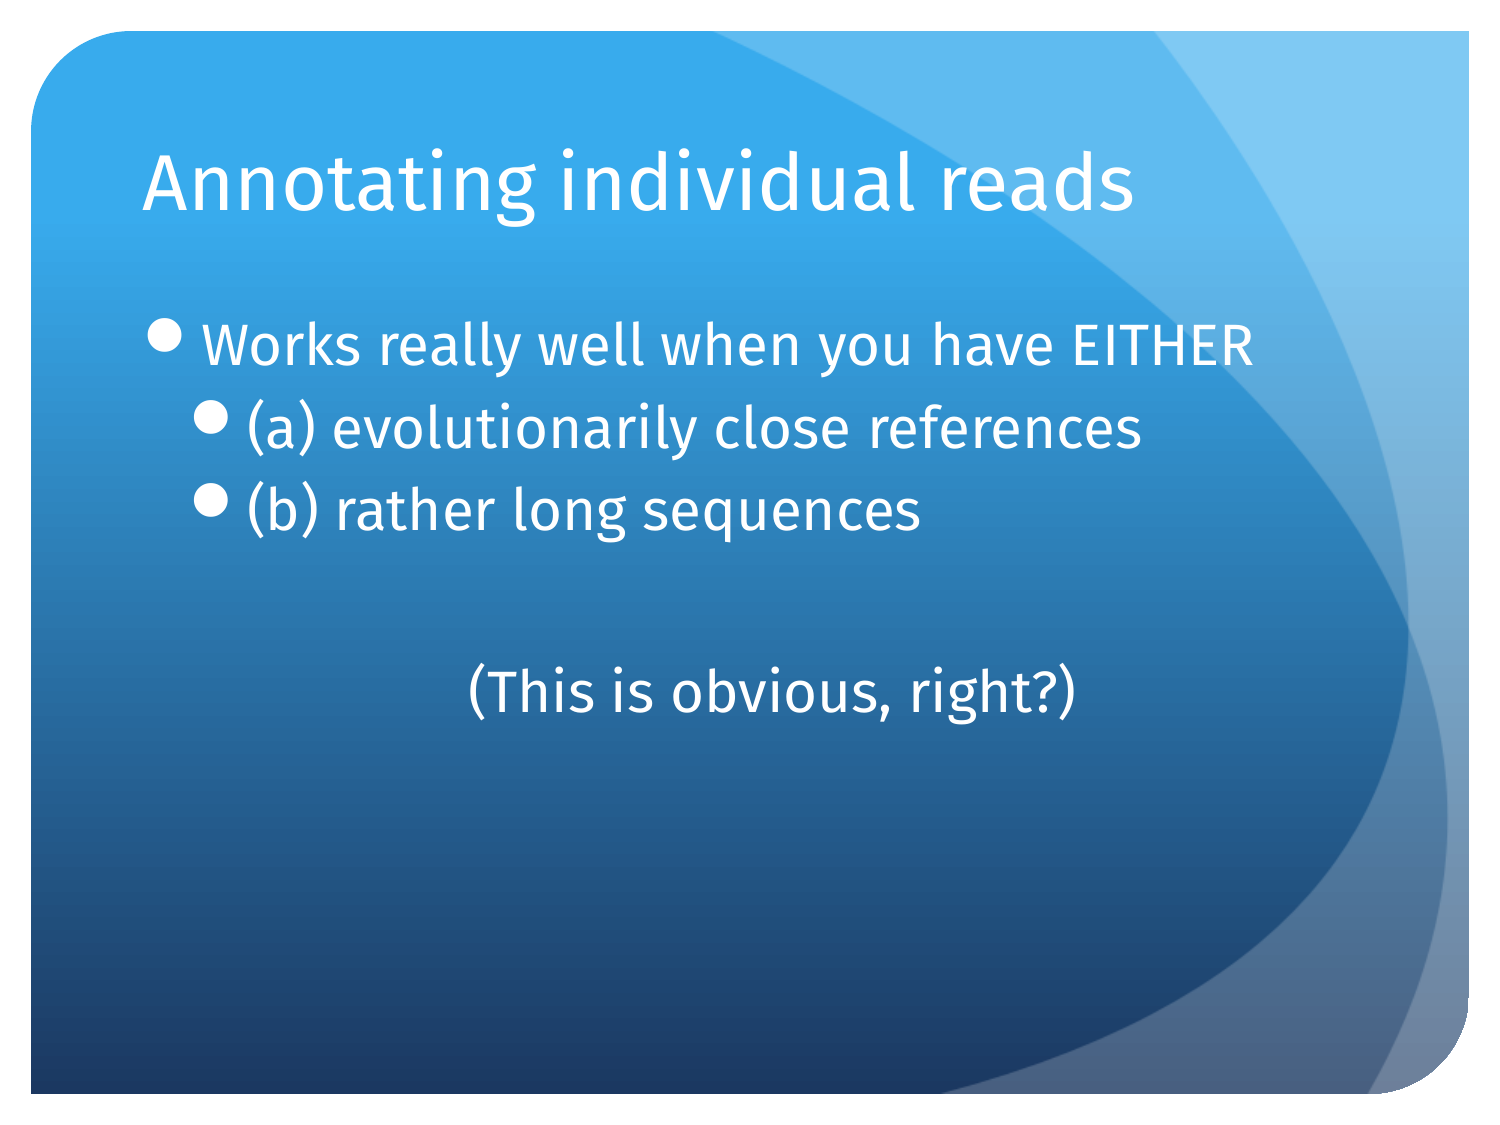

# Annotating individual reads
Works really well when you have EITHER
(a) evolutionarily close references
(b) rather long sequences

(This is obvious, right?)